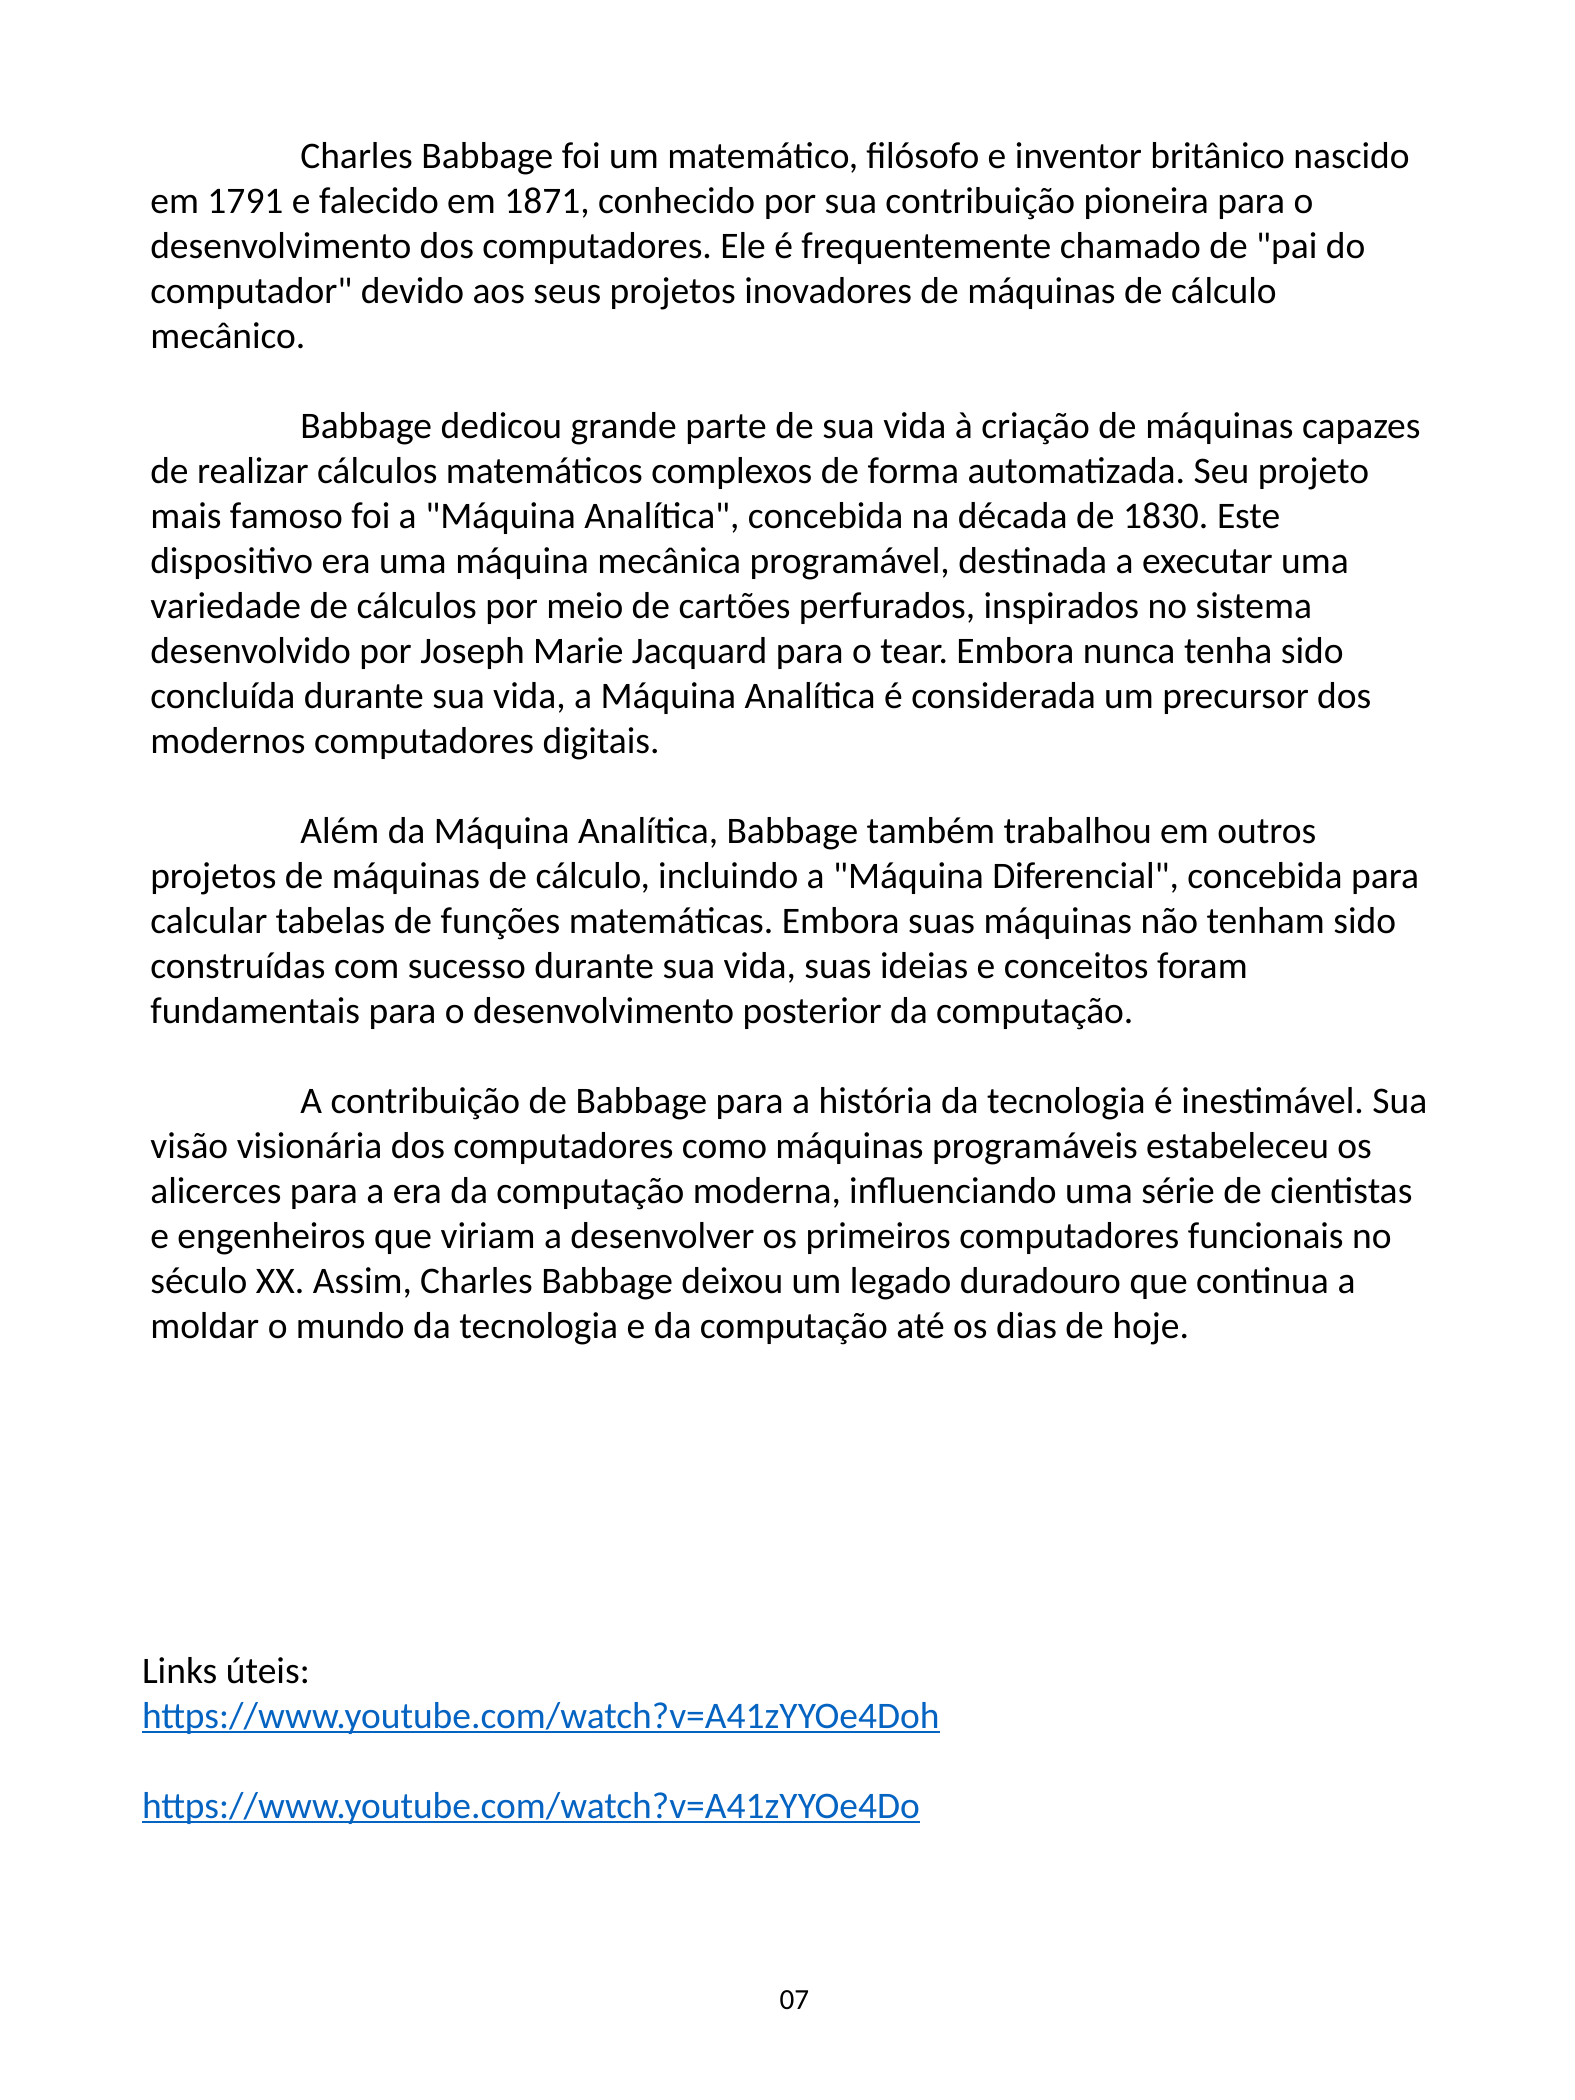

Charles Babbage foi um matemático, filósofo e inventor britânico nascido em 1791 e falecido em 1871, conhecido por sua contribuição pioneira para o desenvolvimento dos computadores. Ele é frequentemente chamado de "pai do computador" devido aos seus projetos inovadores de máquinas de cálculo mecânico.

	Babbage dedicou grande parte de sua vida à criação de máquinas capazes de realizar cálculos matemáticos complexos de forma automatizada. Seu projeto mais famoso foi a "Máquina Analítica", concebida na década de 1830. Este dispositivo era uma máquina mecânica programável, destinada a executar uma variedade de cálculos por meio de cartões perfurados, inspirados no sistema desenvolvido por Joseph Marie Jacquard para o tear. Embora nunca tenha sido concluída durante sua vida, a Máquina Analítica é considerada um precursor dos modernos computadores digitais.

	Além da Máquina Analítica, Babbage também trabalhou em outros projetos de máquinas de cálculo, incluindo a "Máquina Diferencial", concebida para calcular tabelas de funções matemáticas. Embora suas máquinas não tenham sido construídas com sucesso durante sua vida, suas ideias e conceitos foram fundamentais para o desenvolvimento posterior da computação.

	A contribuição de Babbage para a história da tecnologia é inestimável. Sua visão visionária dos computadores como máquinas programáveis estabeleceu os alicerces para a era da computação moderna, influenciando uma série de cientistas e engenheiros que viriam a desenvolver os primeiros computadores funcionais no século XX. Assim, Charles Babbage deixou um legado duradouro que continua a moldar o mundo da tecnologia e da computação até os dias de hoje.
Links úteis:
https://www.youtube.com/watch?v=A41zYYOe4Doh

https://www.youtube.com/watch?v=A41zYYOe4Do
07